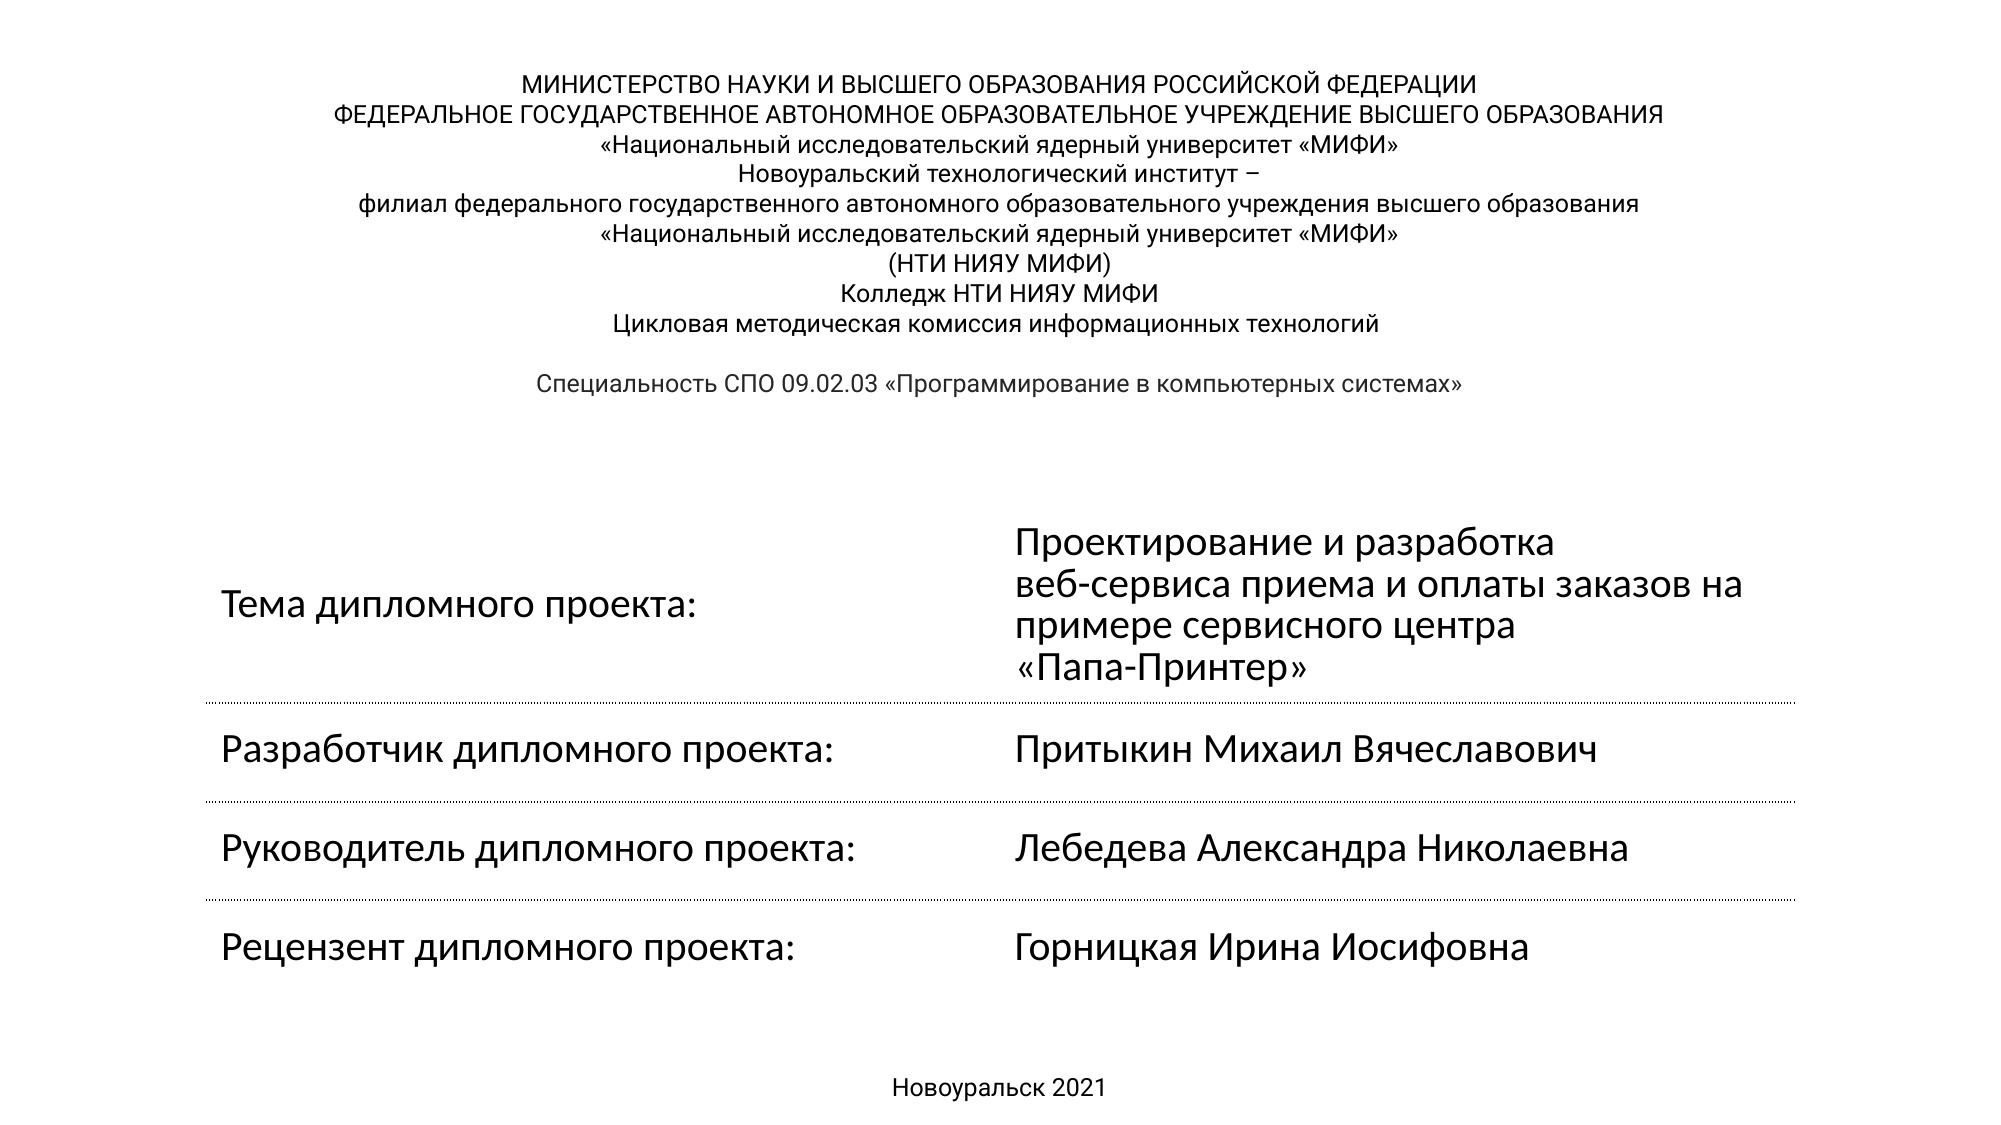

МИНИСТЕРСТВО НАУКИ И ВЫСШЕГО ОБРАЗОВАНИЯ РОССИЙСКОЙ ФЕДЕРАЦИИ
ФЕДЕРАЛЬНОЕ ГОСУДАРСТВЕННОЕ АВТОНОМНОЕ ОБРАЗОВАТЕЛЬНОЕ УЧРЕЖДЕНИЕ ВЫСШЕГО ОБРАЗОВАНИЯ
«Национальный исследовательский ядерный университет «МИФИ»
Новоуральский технологический институт –
филиал федерального государственного автономного образовательного учреждения высшего образования «Национальный исследовательский ядерный университет «МИФИ»
(НТИ НИЯУ МИФИ)
Колледж НТИ НИЯУ МИФИ
Цикловая методическая комиссия информационных технологий

Специальность СПО 09.02.03 «Программирование в компьютерных системах»

| Тема дипломного проекта: | Проектирование и разработка веб-сервиса приема и оплаты заказов на примере сервисного центра «Папа-Принтер» |
| --- | --- |
| Разработчик дипломного проекта: | Притыкин Михаил Вячеславович |
| Руководитель дипломного проекта: | Лебедева Александра Николаевна |
| Рецензент дипломного проекта: | Горницкая Ирина Иосифовна |
Новоуральск 2021